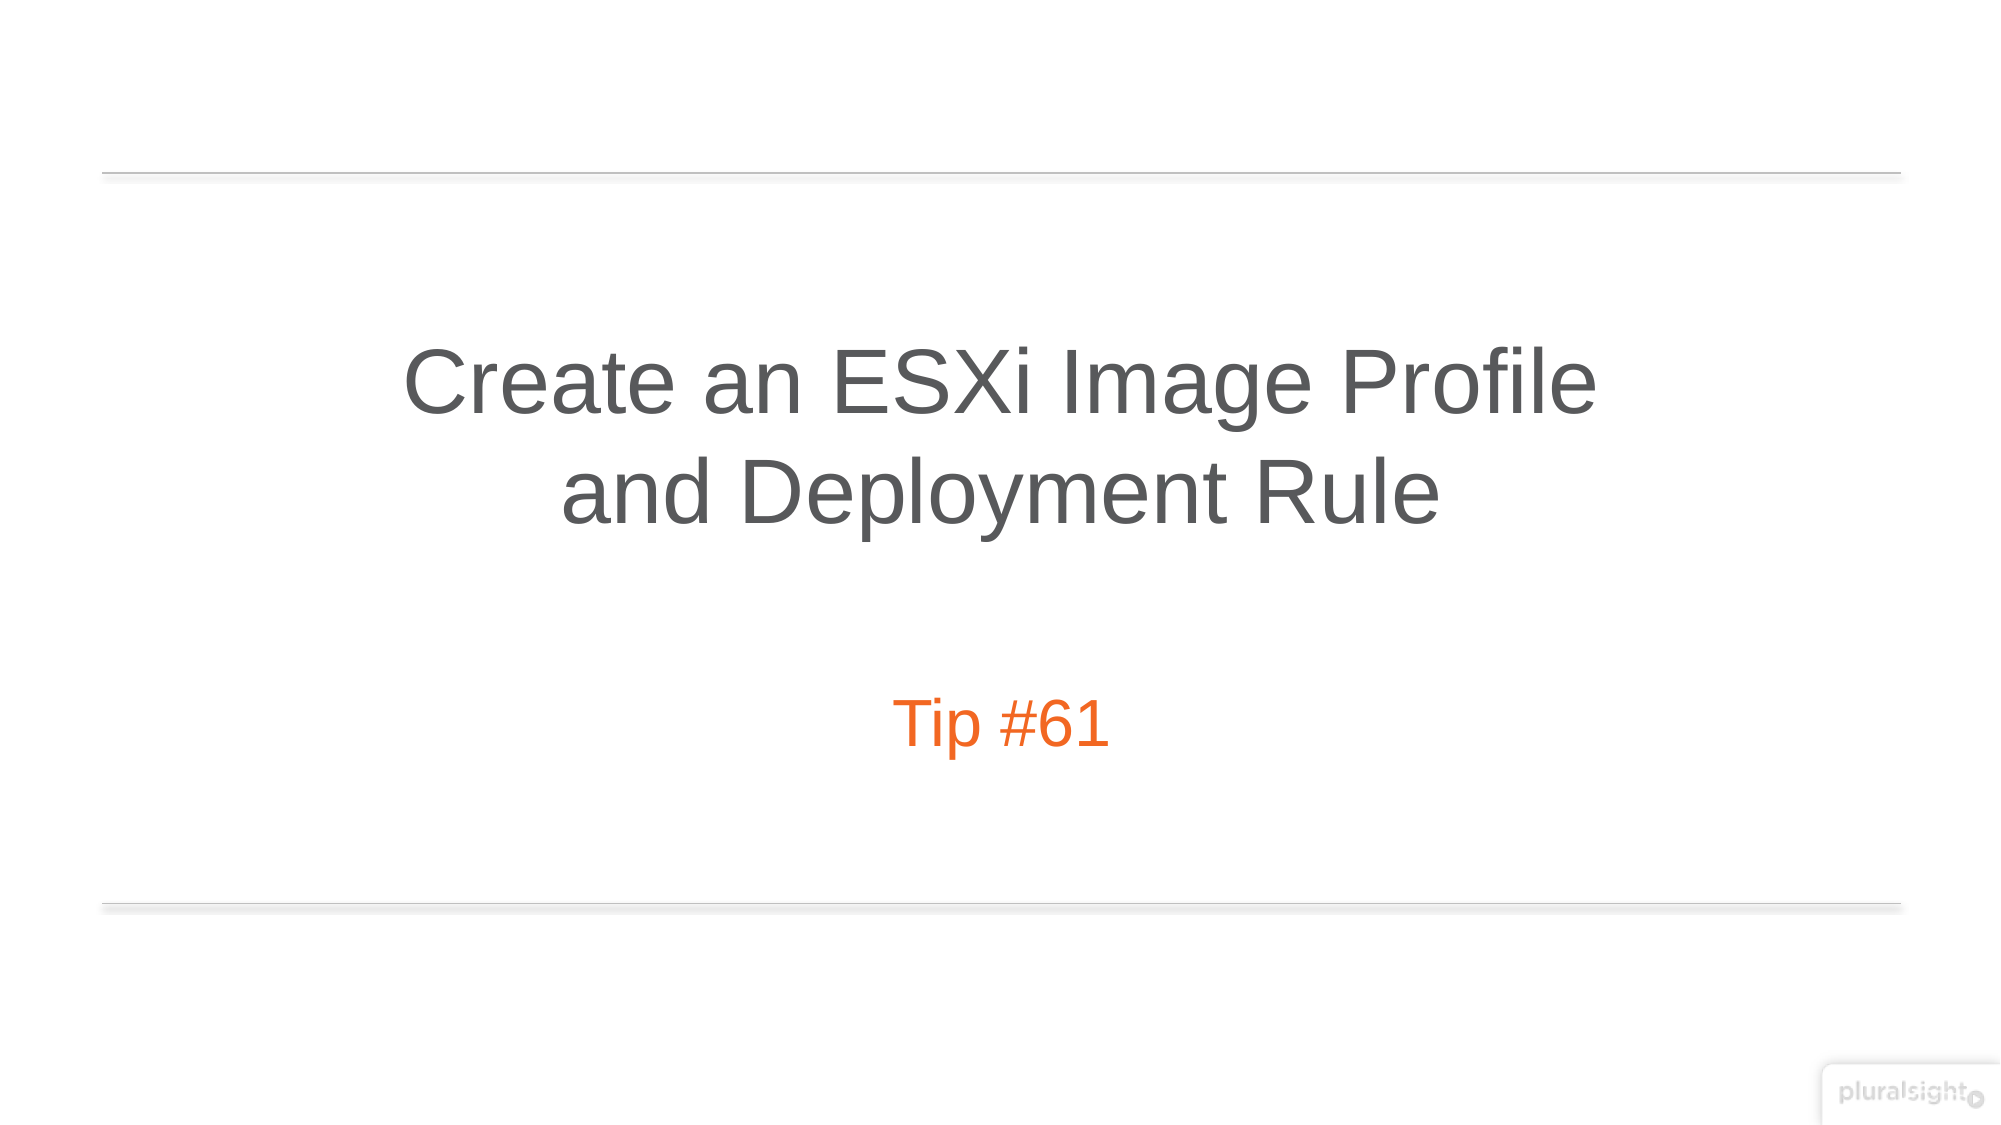

Create an ESXi Image Profile
and Deployment Rule

Tip #61